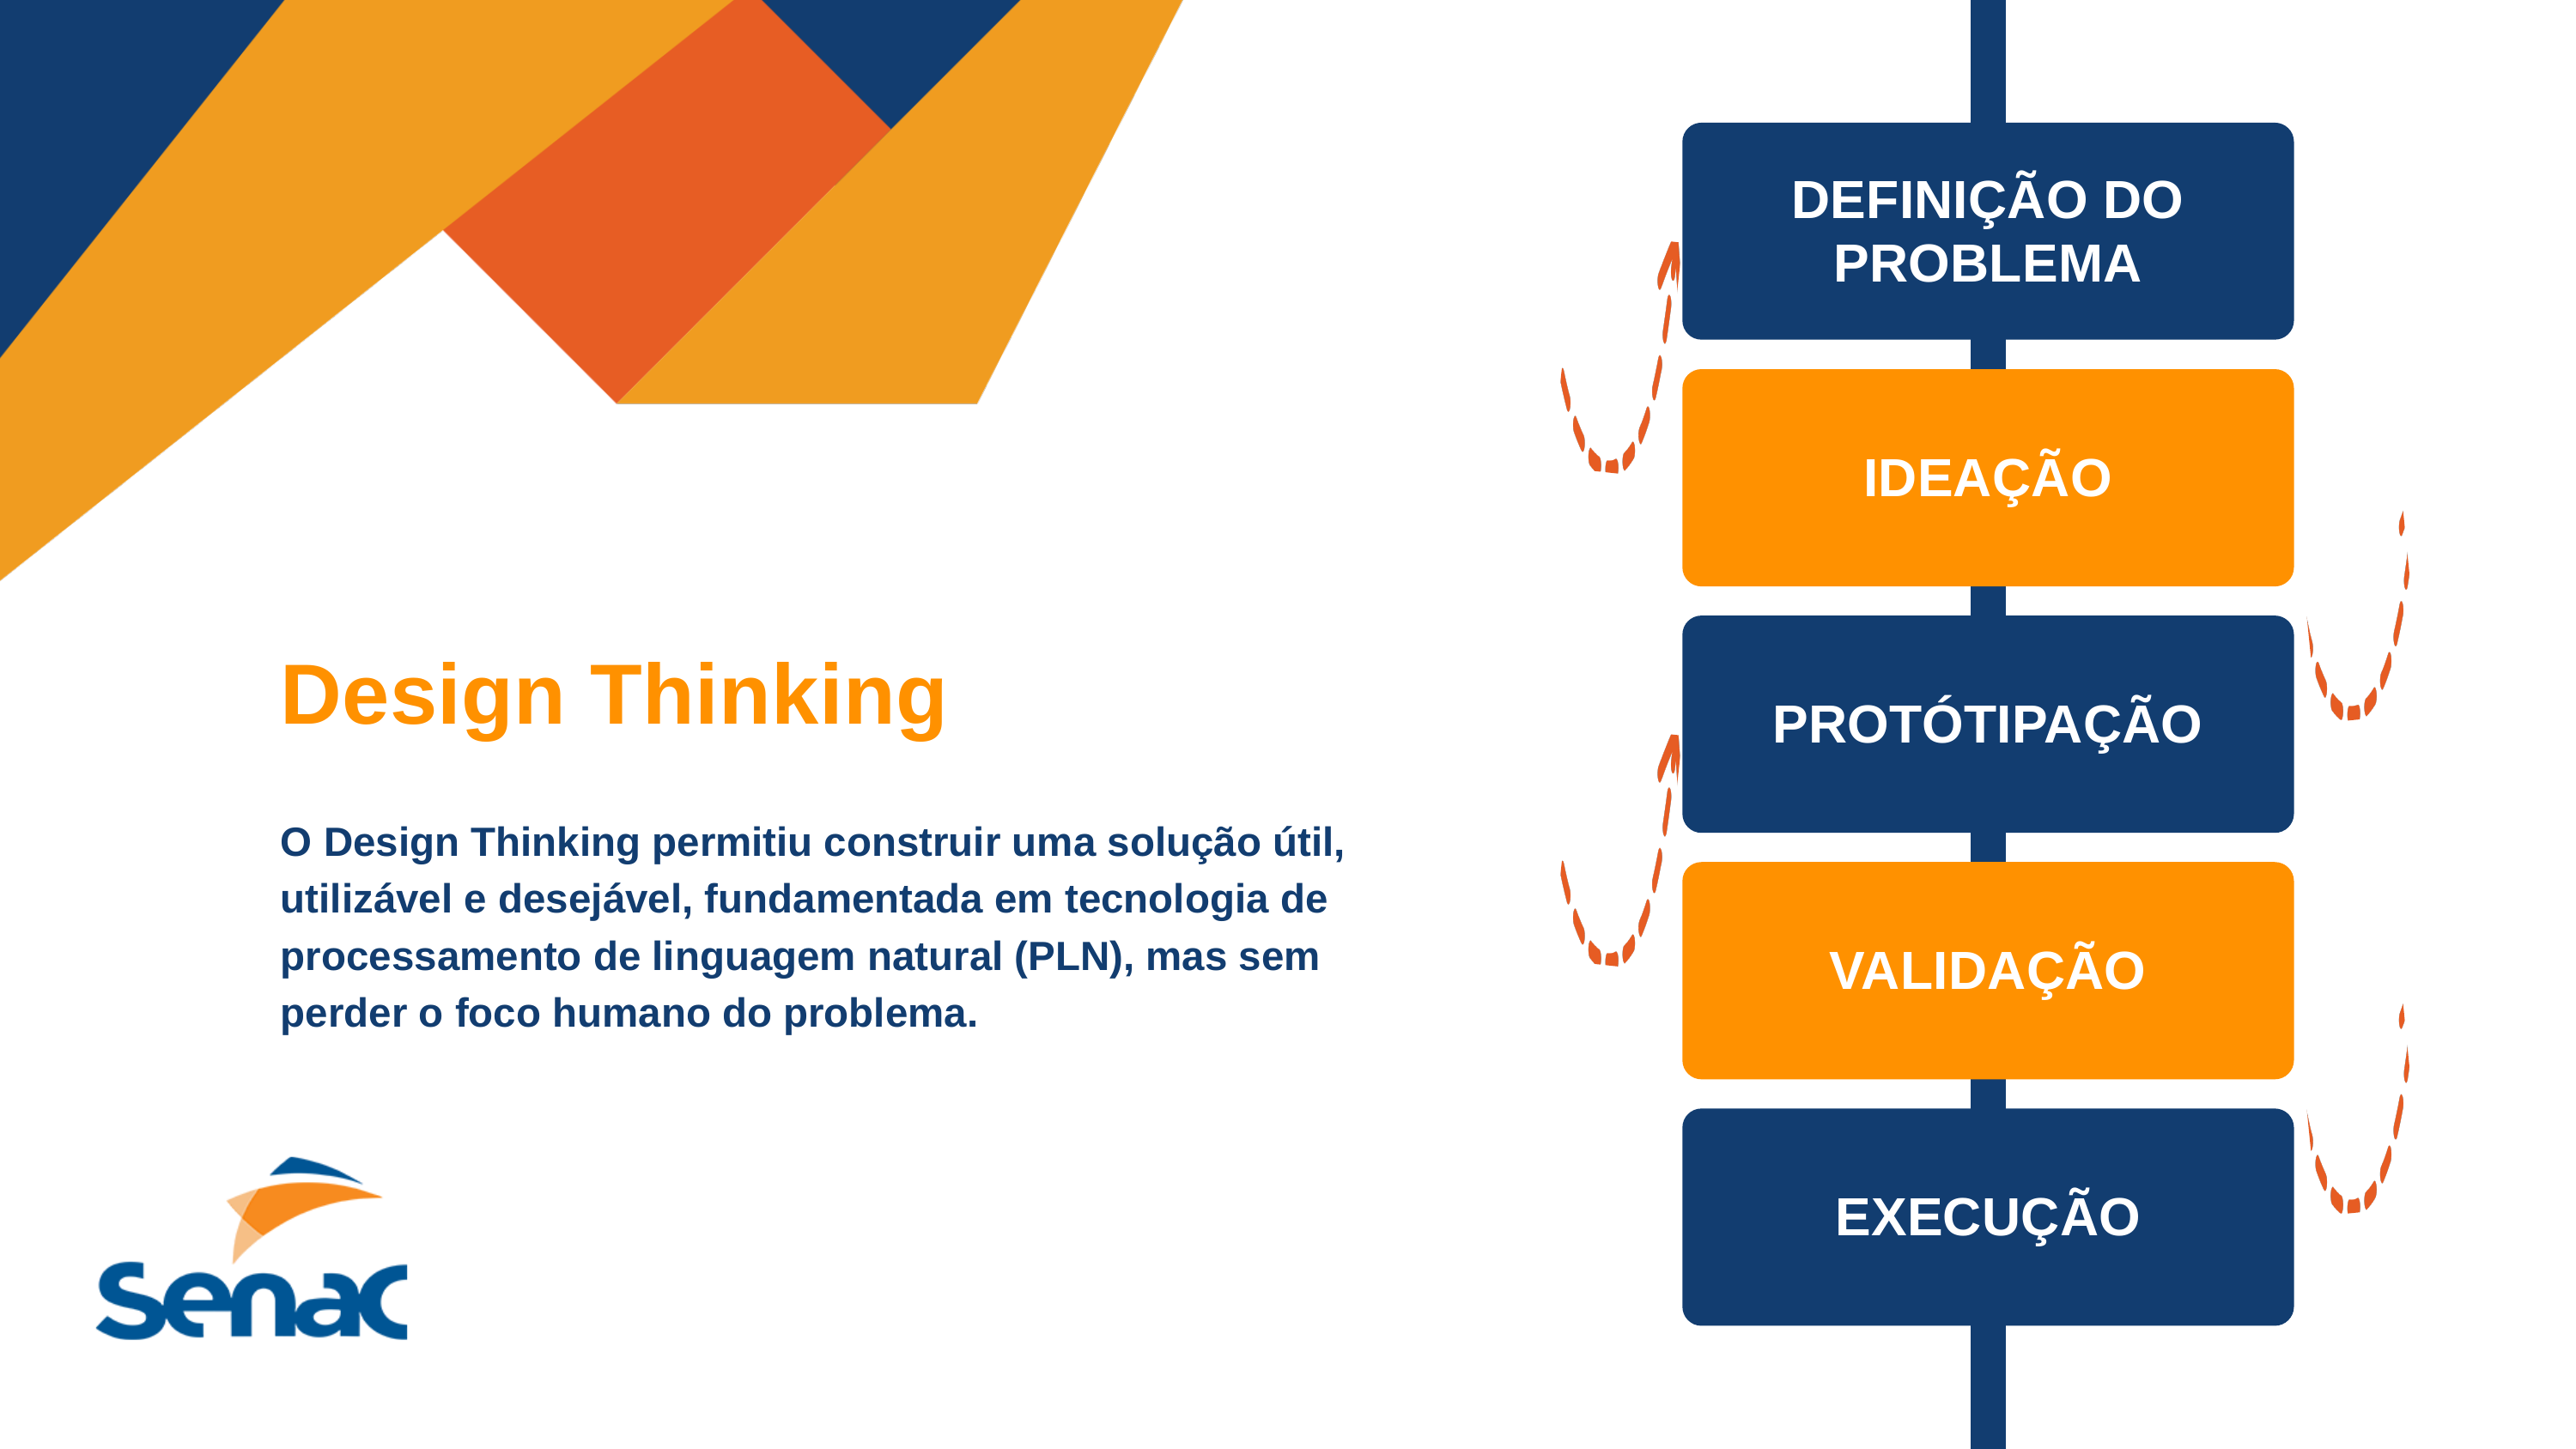

DEFINIÇÃO DO PROBLEMA

IDEAÇÃO

PROTÓTIPAÇÃO
Design Thinking

O Design Thinking permitiu construir uma solução útil, utilizável e desejável, fundamentada em tecnologia de processamento de linguagem natural (PLN), mas sem perder o foco humano do problema.

VALIDAÇÃO

EXECUÇÃO